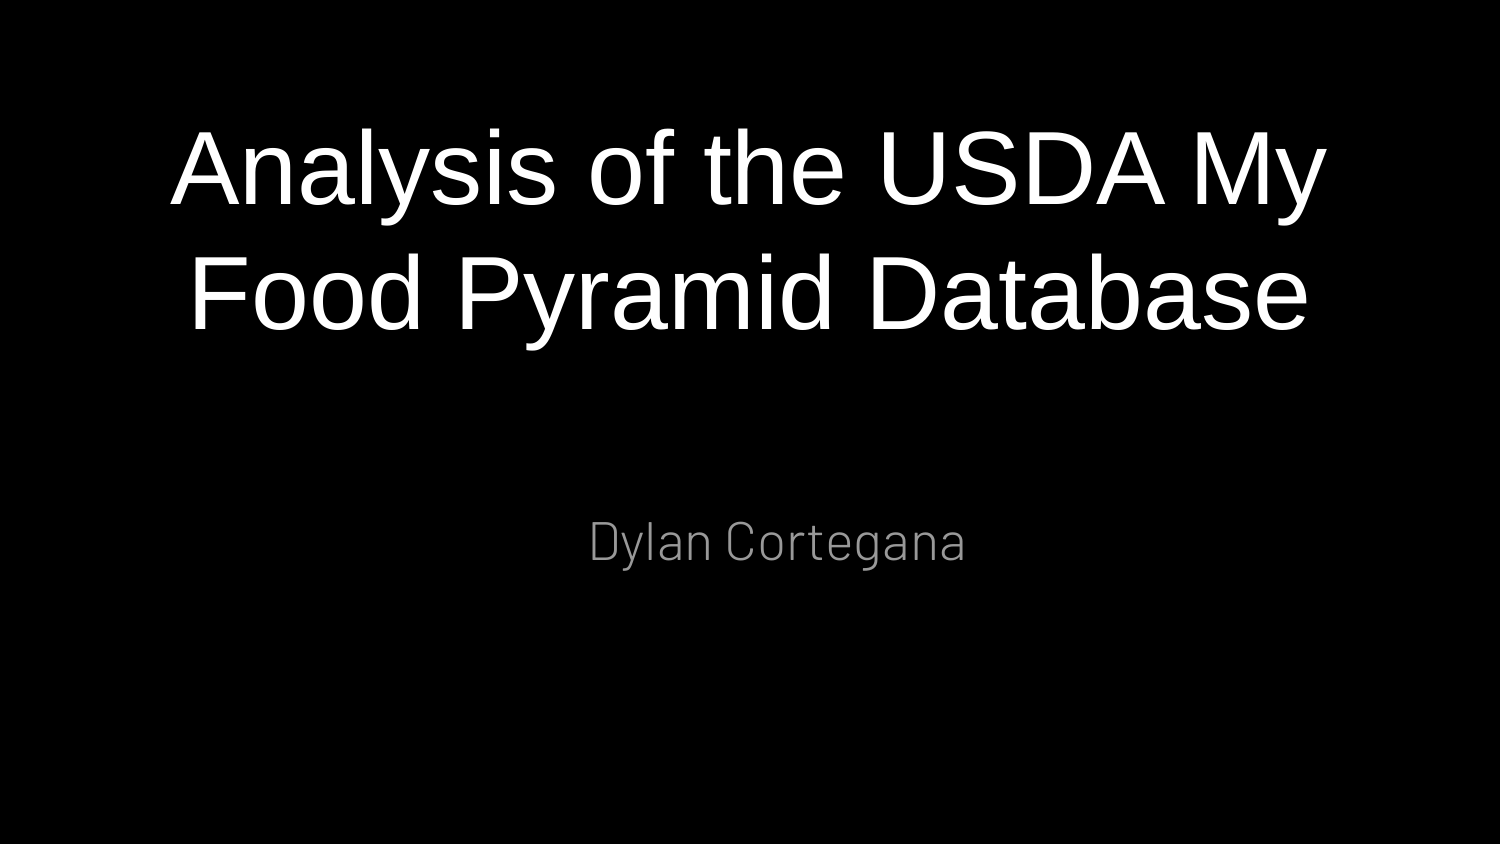

# Analysis of the USDA My Food Pyramid Database
Dylan Cortegana